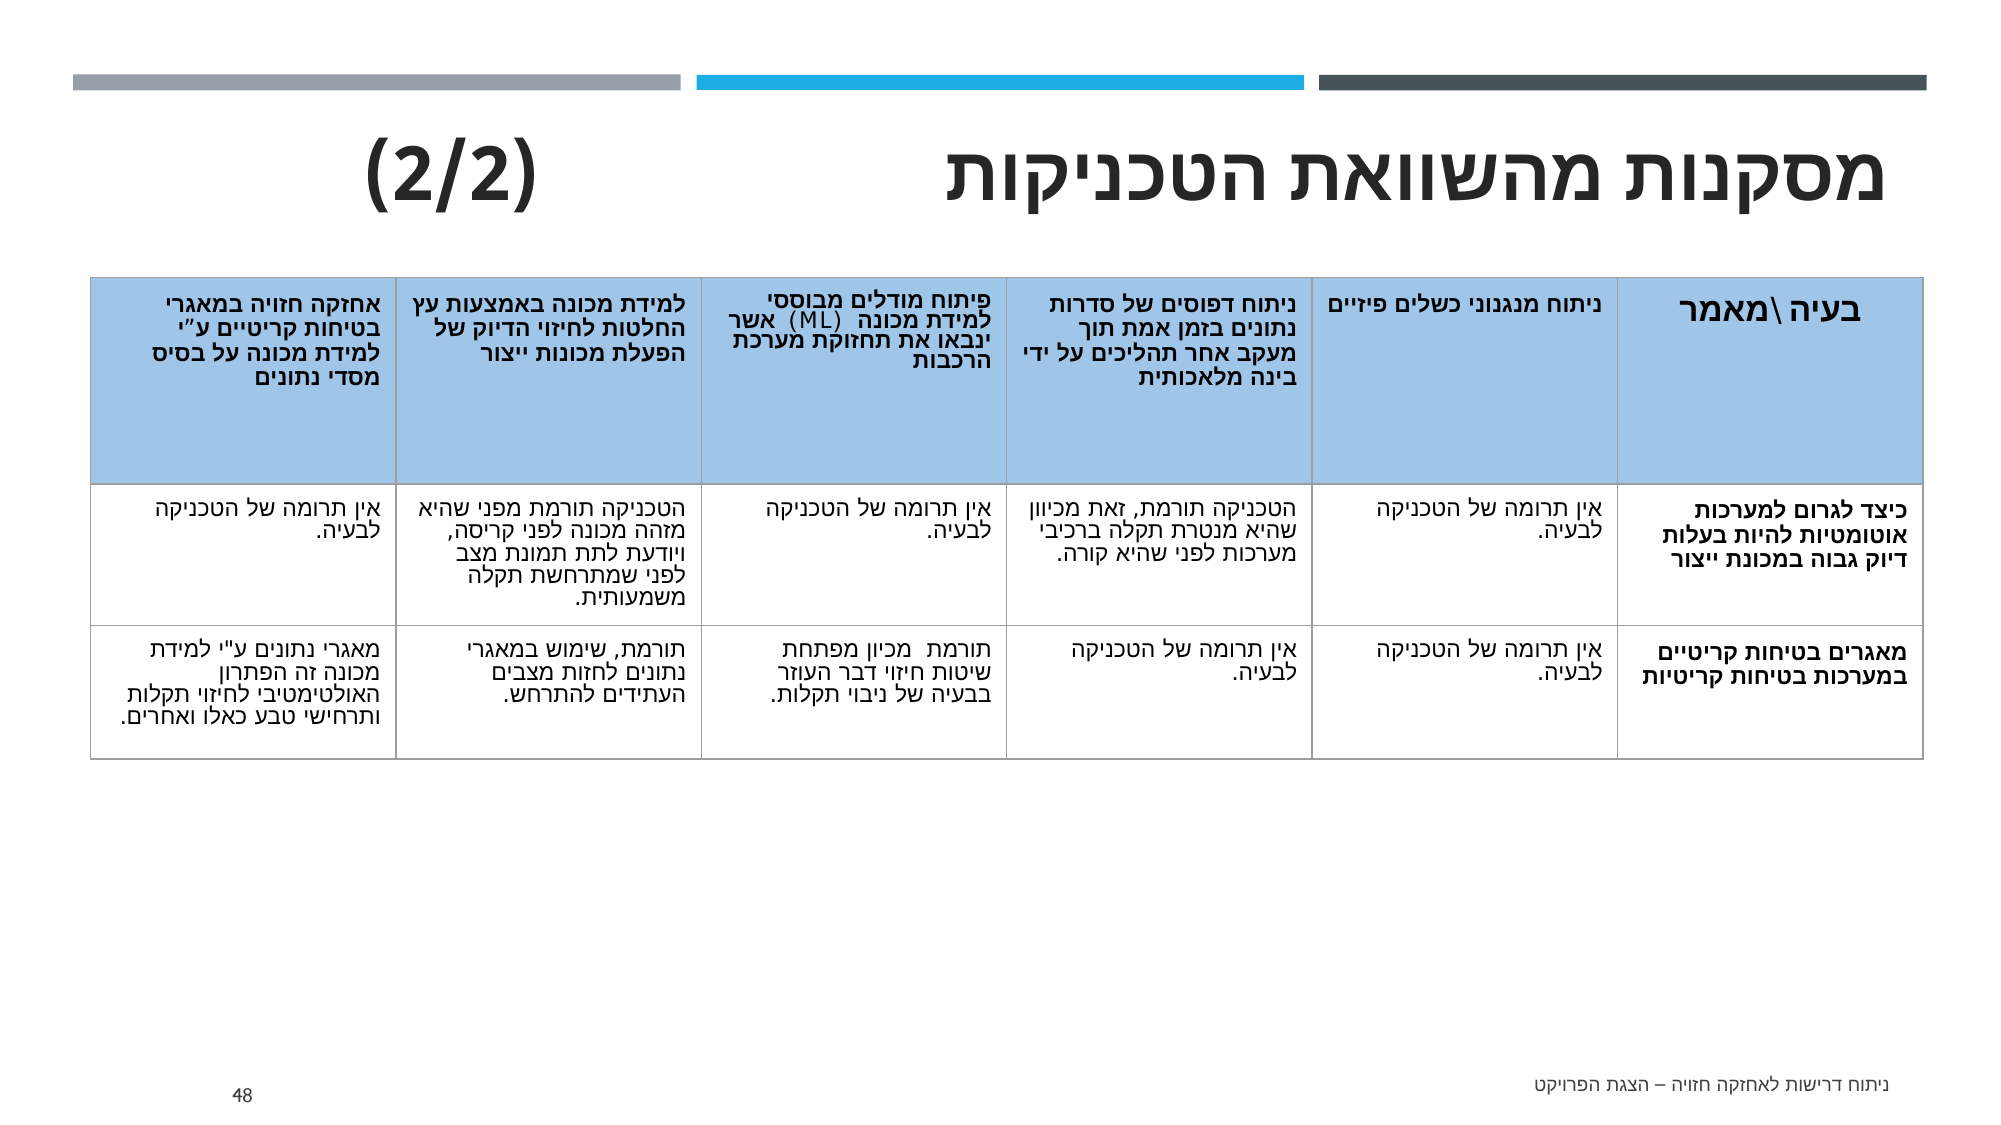

# מסקנות מהשוואת הטכניקות				(2/2)
| אחזקה חזויה במאגרי בטיחות קריטיים ע”י למידת מכונה על בסיס מסדי נתונים | למידת מכונה באמצעות עץ החלטות לחיזוי הדיוק של הפעלת מכונות ייצור | פיתוח מודלים מבוססי למידת מכונה (ML) אשר ינבאו את תחזוקת מערכת הרכבות | ניתוח דפוסים של סדרות נתונים בזמן אמת תוך מעקב אחר תהליכים על ידי בינה מלאכותית | ניתוח מנגנוני כשלים פיזיים | בעיה\מאמר |
| --- | --- | --- | --- | --- | --- |
| אין תרומה של הטכניקה לבעיה. | הטכניקה תורמת מפני שהיא מזהה מכונה לפני קריסה, ויודעת לתת תמונת מצב לפני שמתרחשת תקלה משמעותית. | אין תרומה של הטכניקה לבעיה. | הטכניקה תורמת, זאת מכיוון שהיא מנטרת תקלה ברכיבי מערכות לפני שהיא קורה. | אין תרומה של הטכניקה לבעיה. | כיצד לגרום למערכות אוטומטיות להיות בעלות דיוק גבוה במכונת ייצור |
| מאגרי נתונים ע"י למידת מכונה זה הפתרון האולטימטיבי לחיזוי תקלות ותרחישי טבע כאלו ואחרים. | תורמת, שימוש במאגרי נתונים לחזות מצבים העתידים להתרחש. | תורמת מכיון מפתחת שיטות חיזוי דבר העוזר בבעיה של ניבוי תקלות. | אין תרומה של הטכניקה לבעיה. | אין תרומה של הטכניקה לבעיה. | מאגרים בטיחות קריטיים במערכות בטיחות קריטיות |